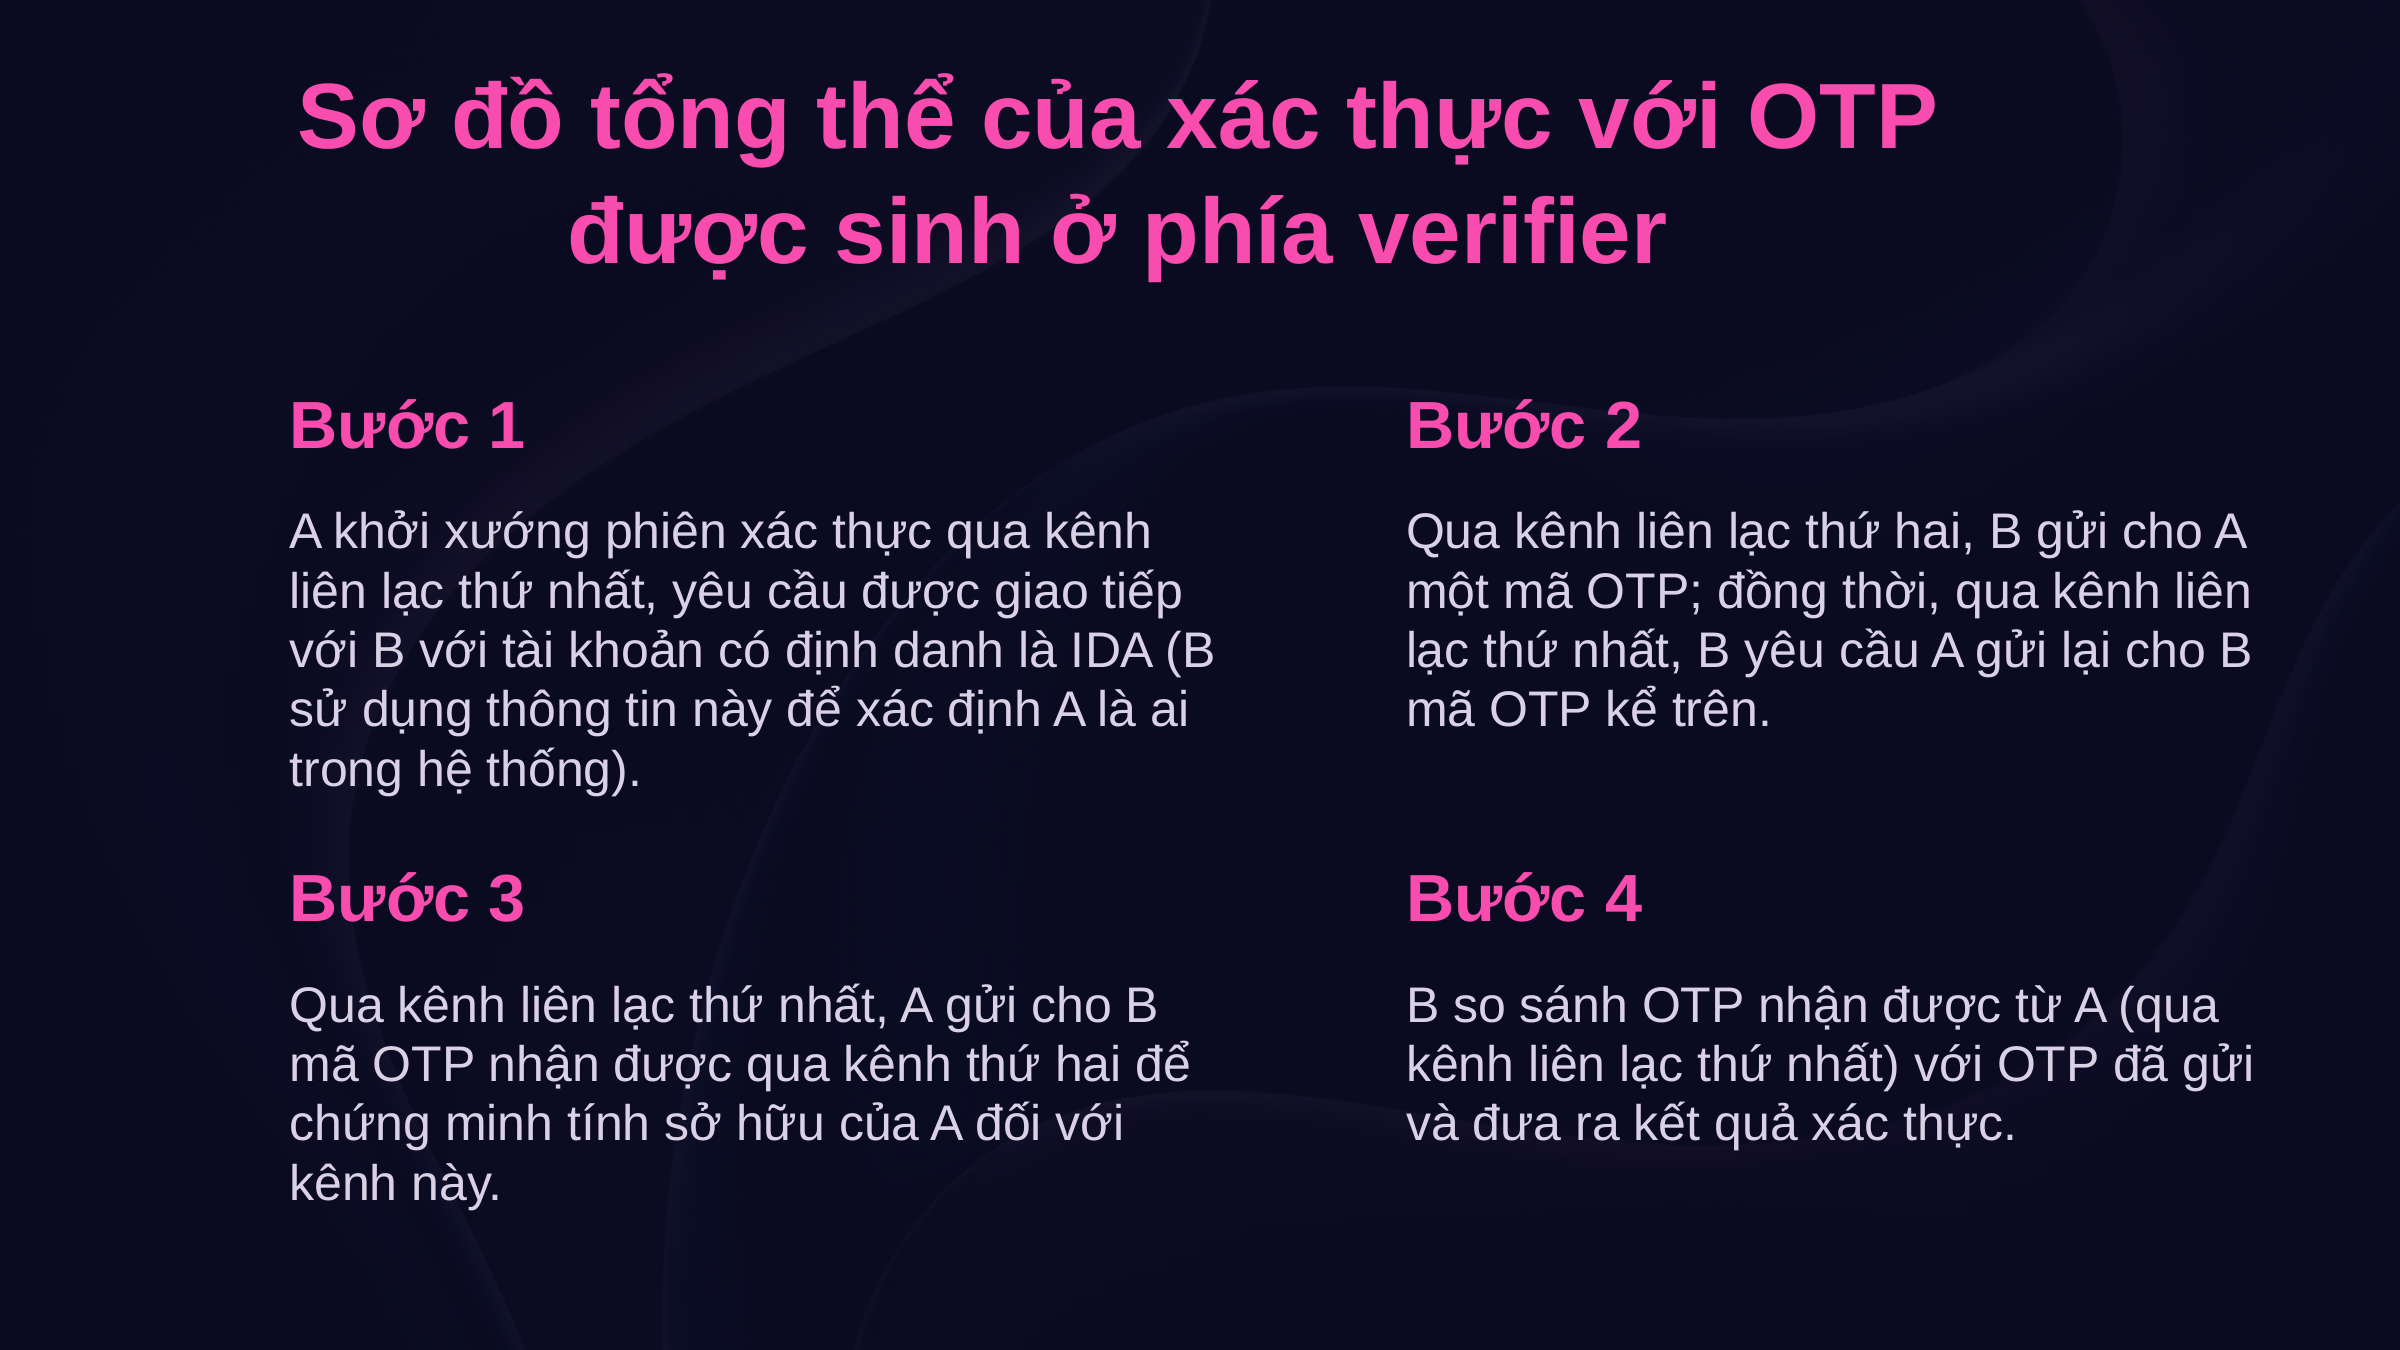

Sơ đồ tổng thể của xác thực với OTP được sinh ở phía verifier
Bước 1
Bước 2
A khởi xướng phiên xác thực qua kênh liên lạc thứ nhất, yêu cầu được giao tiếp với B với tài khoản có định danh là IDA (B sử dụng thông tin này để xác định A là ai trong hệ thống).
Qua kênh liên lạc thứ hai, B gửi cho A một mã OTP; đồng thời, qua kênh liên lạc thứ nhất, B yêu cầu A gửi lại cho B mã OTP kể trên.
Bước 3
Bước 4
Qua kênh liên lạc thứ nhất, A gửi cho B mã OTP nhận được qua kênh thứ hai để chứng minh tính sở hữu của A đối với kênh này.
B so sánh OTP nhận được từ A (qua kênh liên lạc thứ nhất) với OTP đã gửi và đưa ra kết quả xác thực.